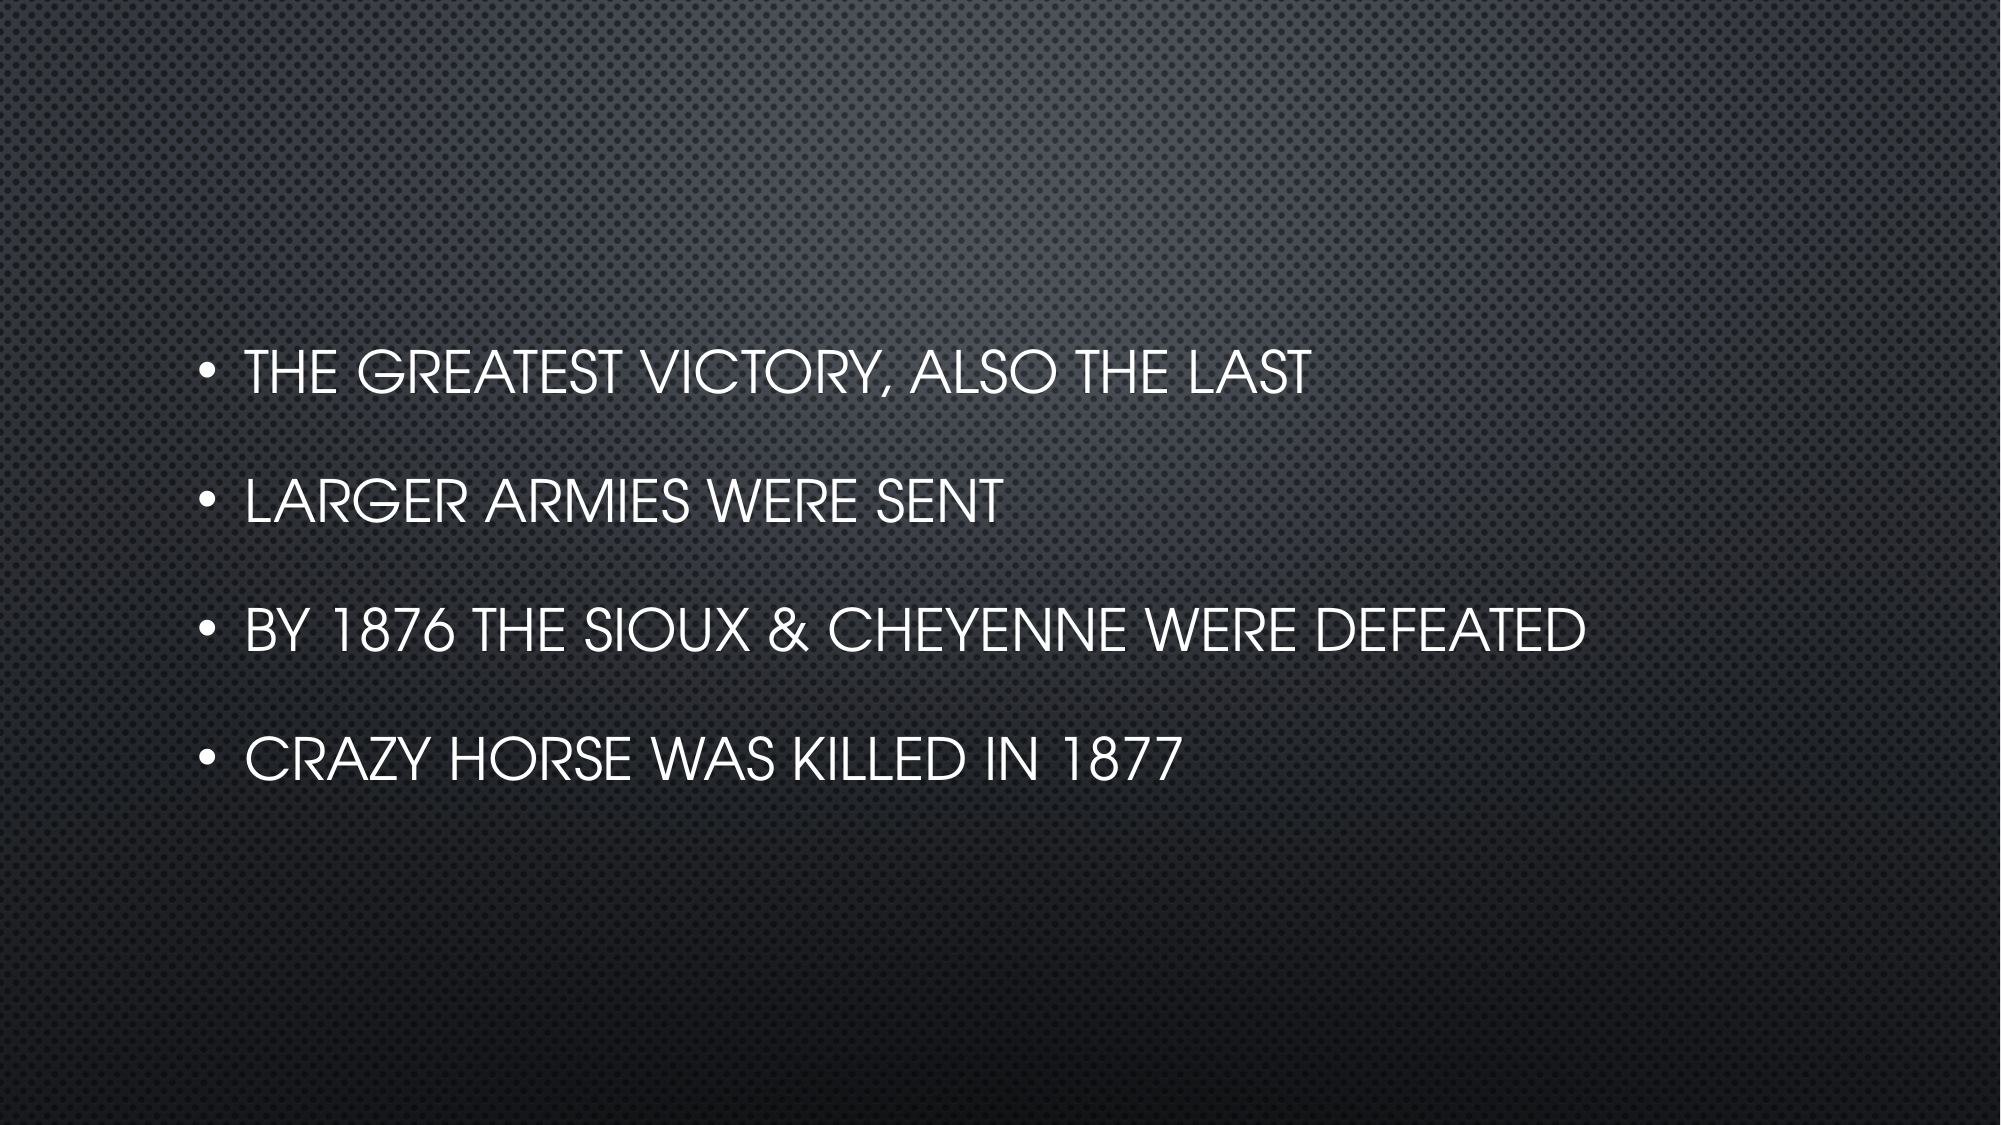

The Greatest Victory, also the last
Larger Armies were sent
By 1876 the sioux & Cheyenne were defeated
Crazy Horse was killed in 1877